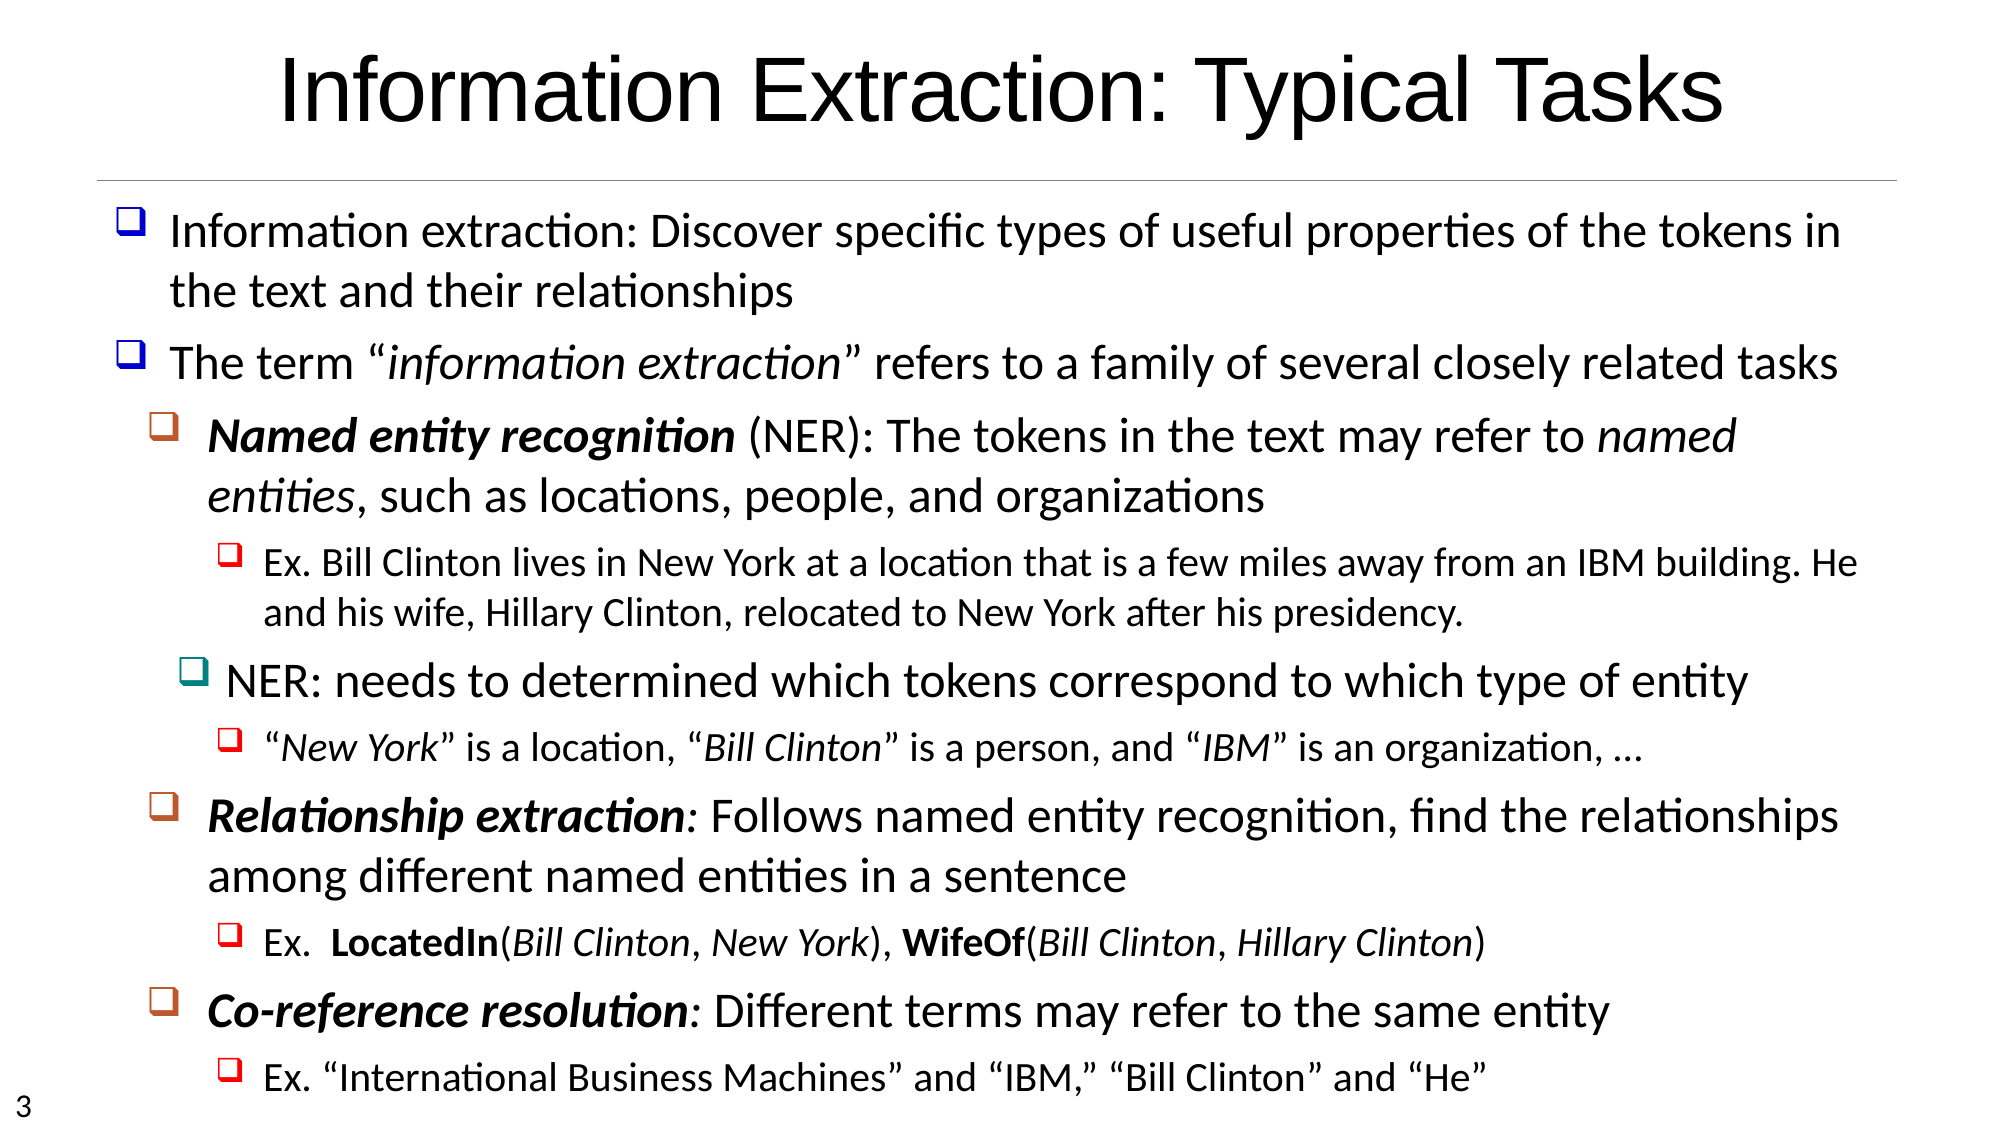

# Information Extraction: Typical Tasks
Information extraction: Discover specific types of useful properties of the tokens in the text and their relationships
The term “information extraction” refers to a family of several closely related tasks
Named entity recognition (NER): The tokens in the text may refer to named entities, such as locations, people, and organizations
Ex. Bill Clinton lives in New York at a location that is a few miles away from an IBM building. He and his wife, Hillary Clinton, relocated to New York after his presidency.
NER: needs to determined which tokens correspond to which type of entity
“New York” is a location, “Bill Clinton” is a person, and “IBM” is an organization, …
Relationship extraction: Follows named entity recognition, find the relationships among different named entities in a sentence
Ex.  LocatedIn(Bill Clinton, New York), WifeOf(Bill Clinton, Hillary Clinton)
Co-reference resolution: Different terms may refer to the same entity
Ex. “International Business Machines” and “IBM,” “Bill Clinton” and “He”